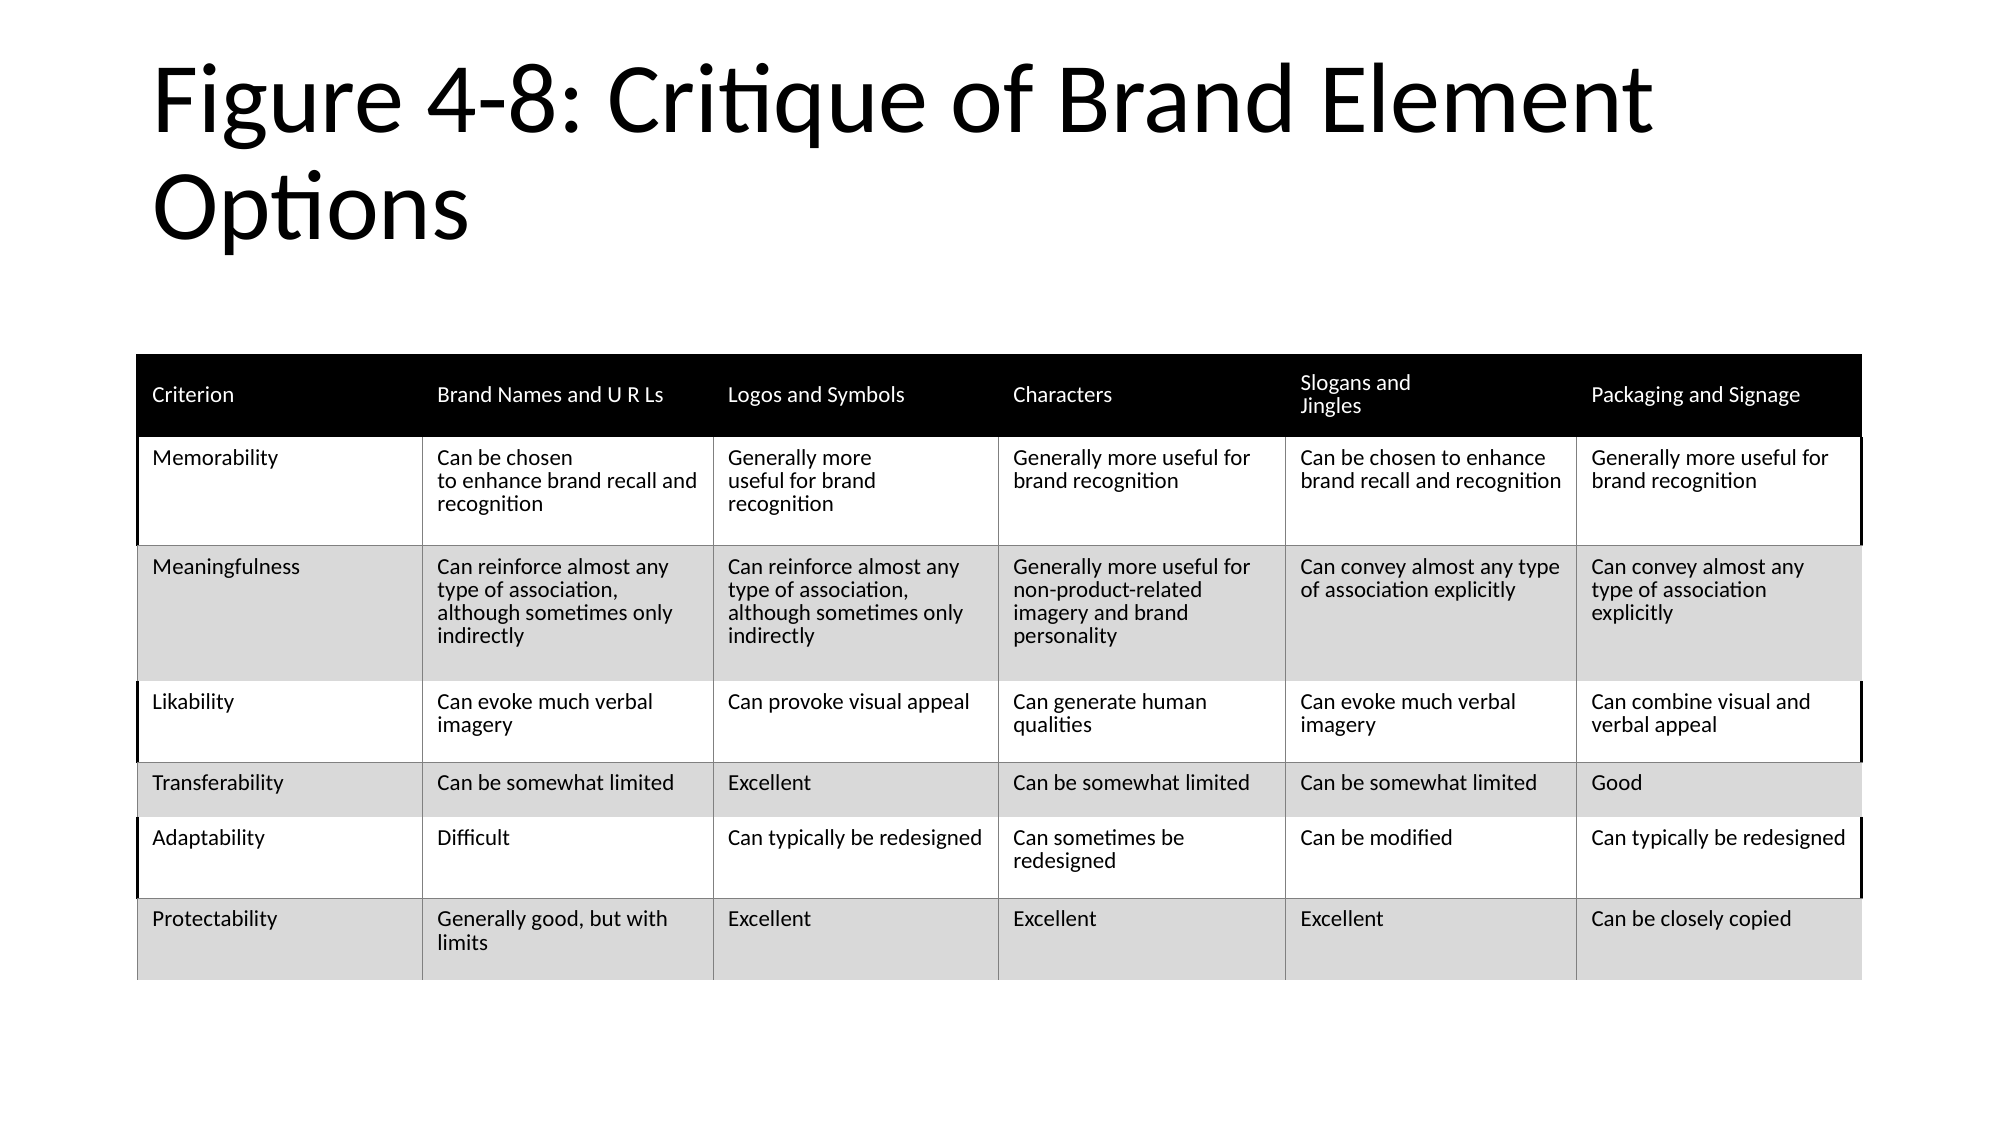

# Figure 4-8: Critique of Brand Element Options
| Criterion | Brand Names and U R Ls | Logos and Symbols | Characters | Slogans and Jingles | Packaging and Signage |
| --- | --- | --- | --- | --- | --- |
| Memorability | Can be chosen to enhance brand recall and recognition | Generally more useful for brand recognition | Generally more useful for brand recognition | Can be chosen to enhance brand recall and recognition | Generally more useful for brand recognition |
| Meaningfulness | Can reinforce almost any type of association, although sometimes only indirectly | Can reinforce almost any type of association, although sometimes only indirectly | Generally more useful for non-product-related imagery and brand personality | Can convey almost any type of association explicitly | Can convey almost any type of association explicitly |
| Likability | Can evoke much verbal imagery | Can provoke visual appeal | Can generate human qualities | Can evoke much verbal imagery | Can combine visual and verbal appeal |
| Transferability | Can be somewhat limited | Excellent | Can be somewhat limited | Can be somewhat limited | Good |
| Adaptability | Difficult | Can typically be redesigned | Can sometimes be redesigned | Can be modified | Can typically be redesigned |
| Protectability | Generally good, but with limits | Excellent | Excellent | Excellent | Can be closely copied |